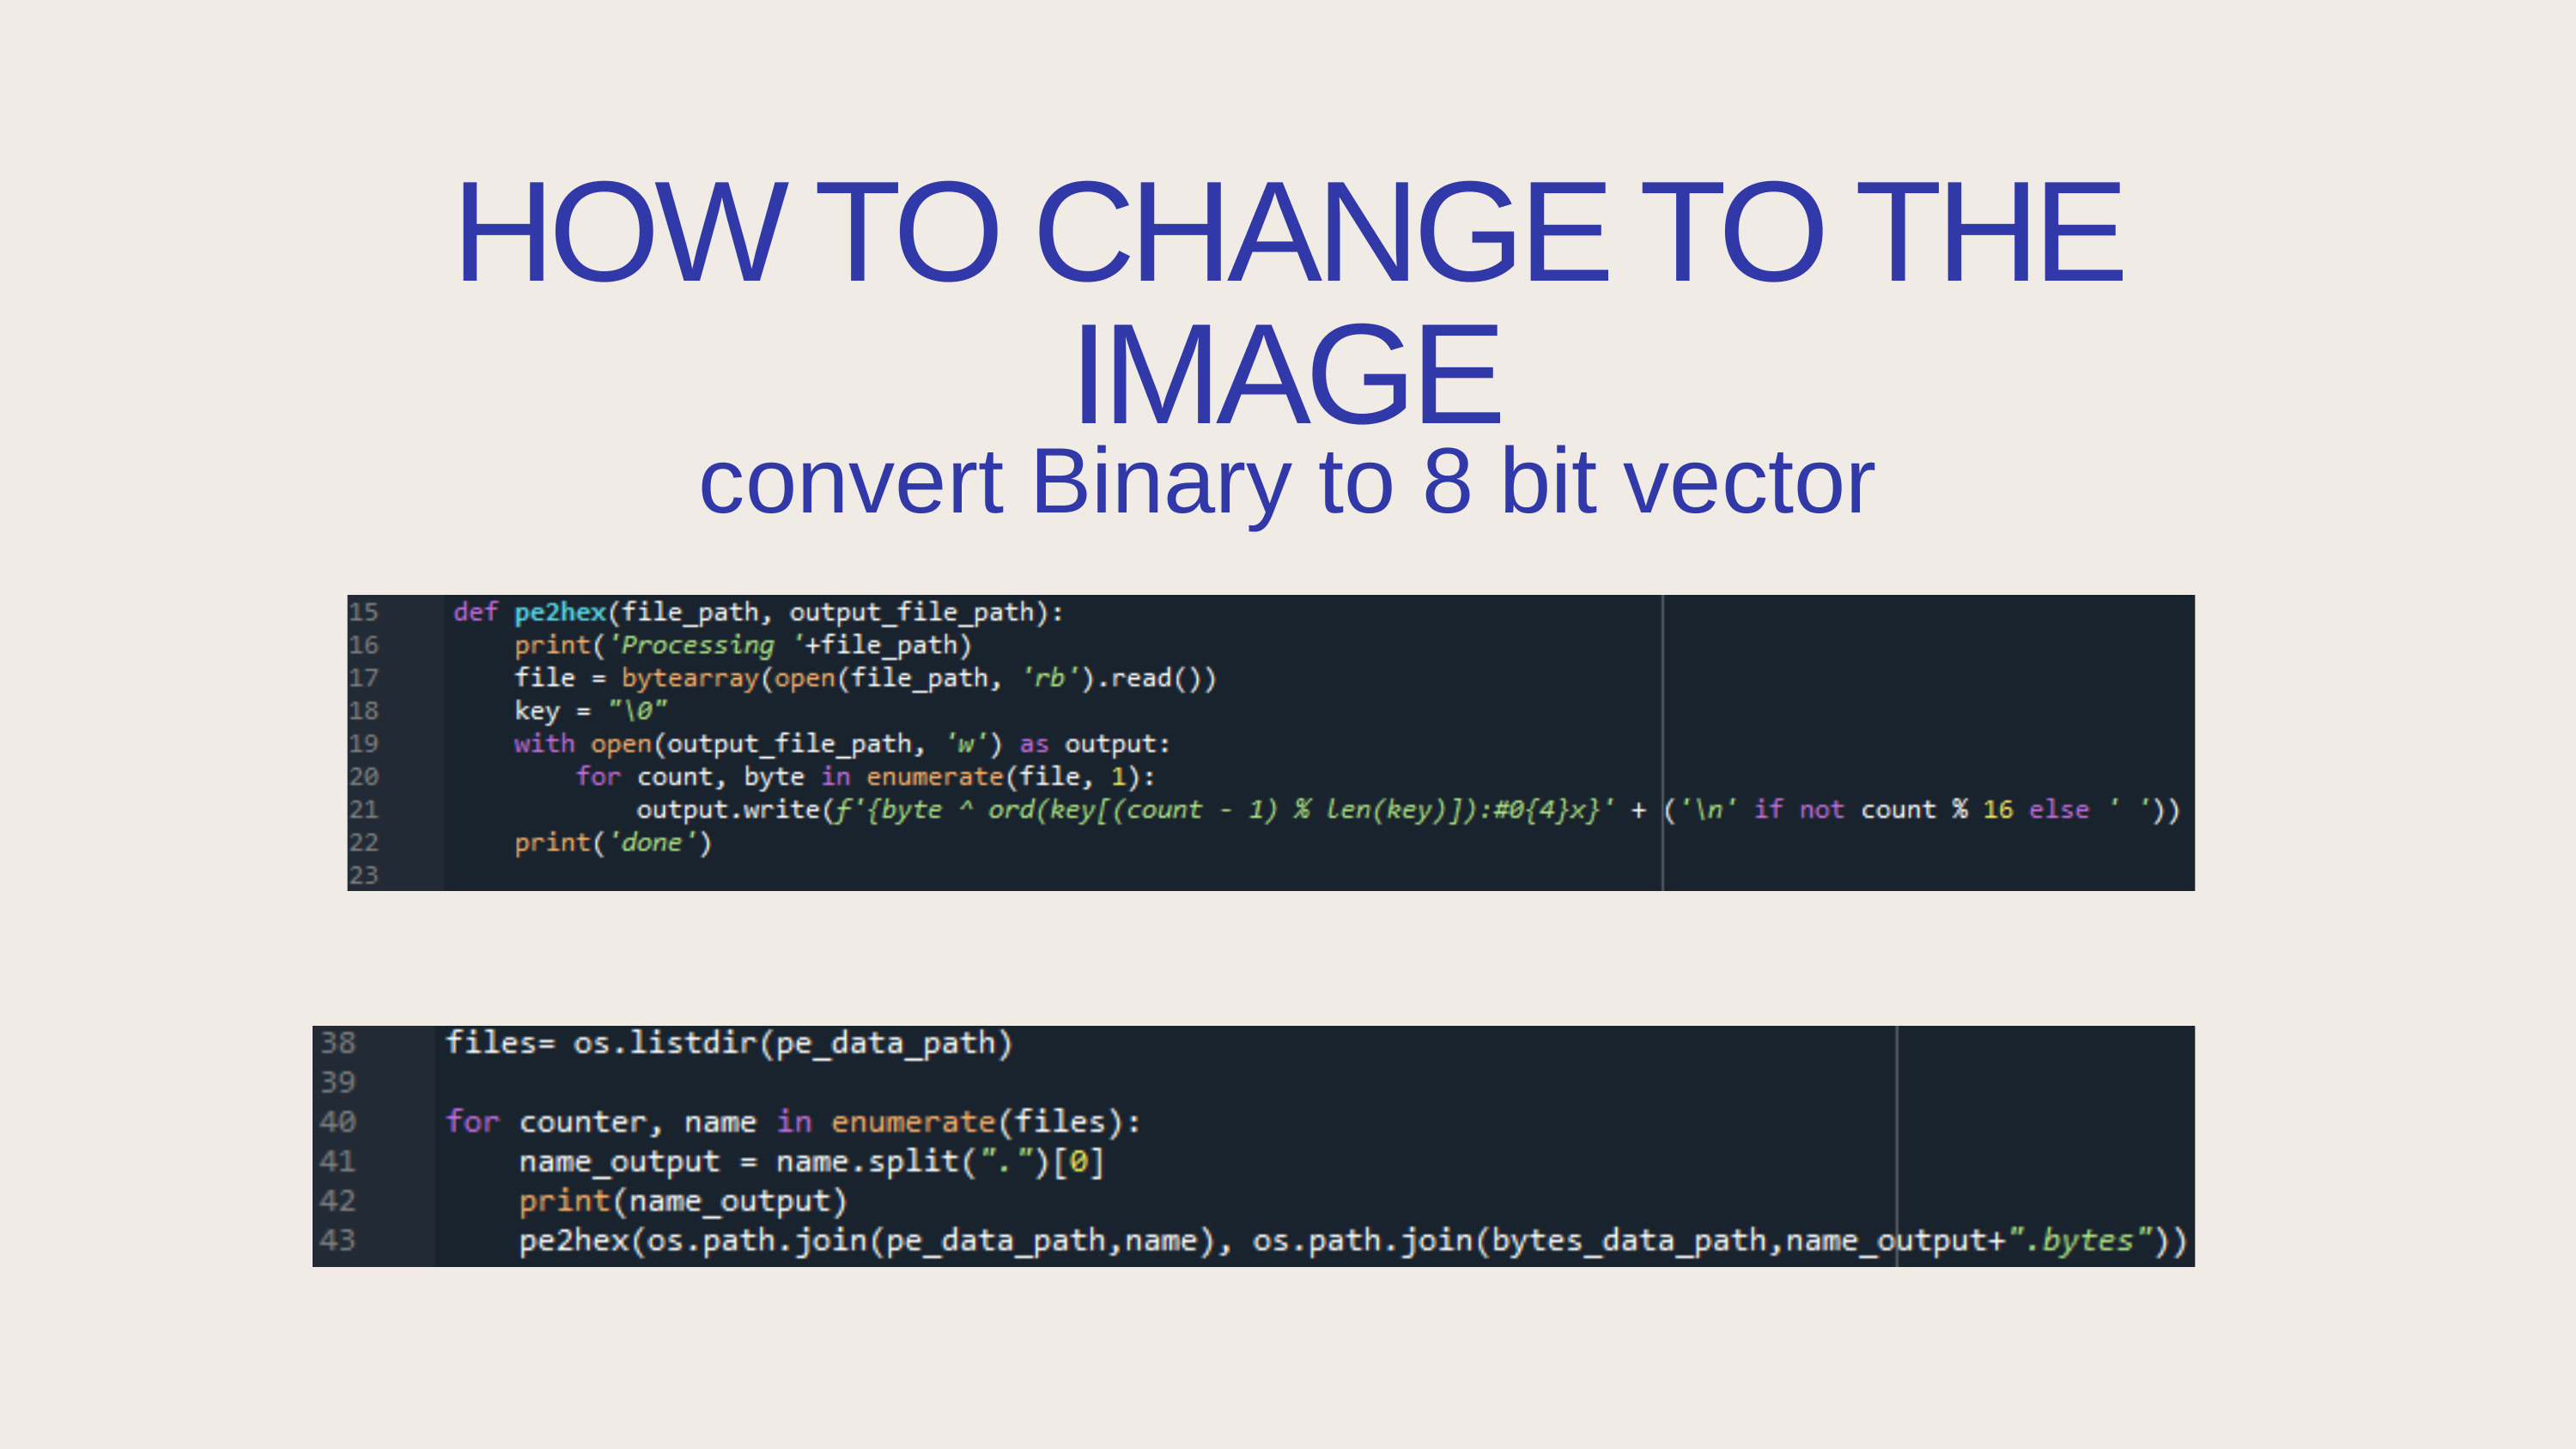

HOW TO CHANGE TO THE IMAGE
convert Binary to 8 bit vector